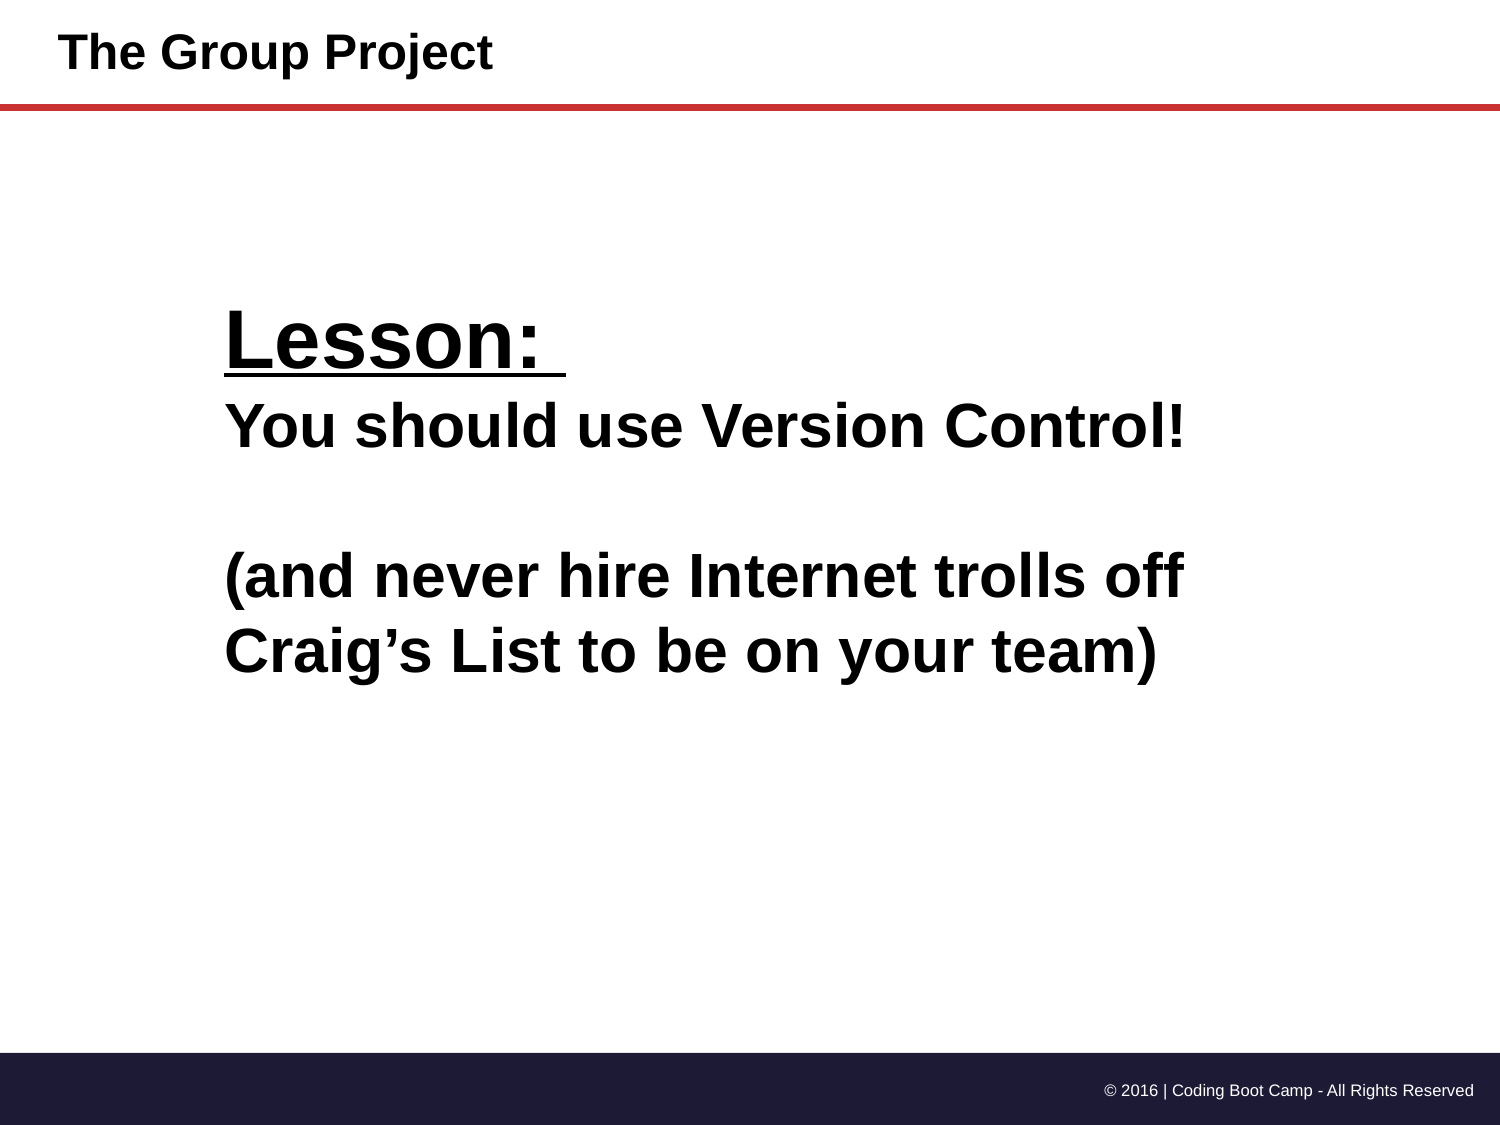

# The Group Project
Lesson:
You should use Version Control!

(and never hire Internet trolls off Craig’s List to be on your team)